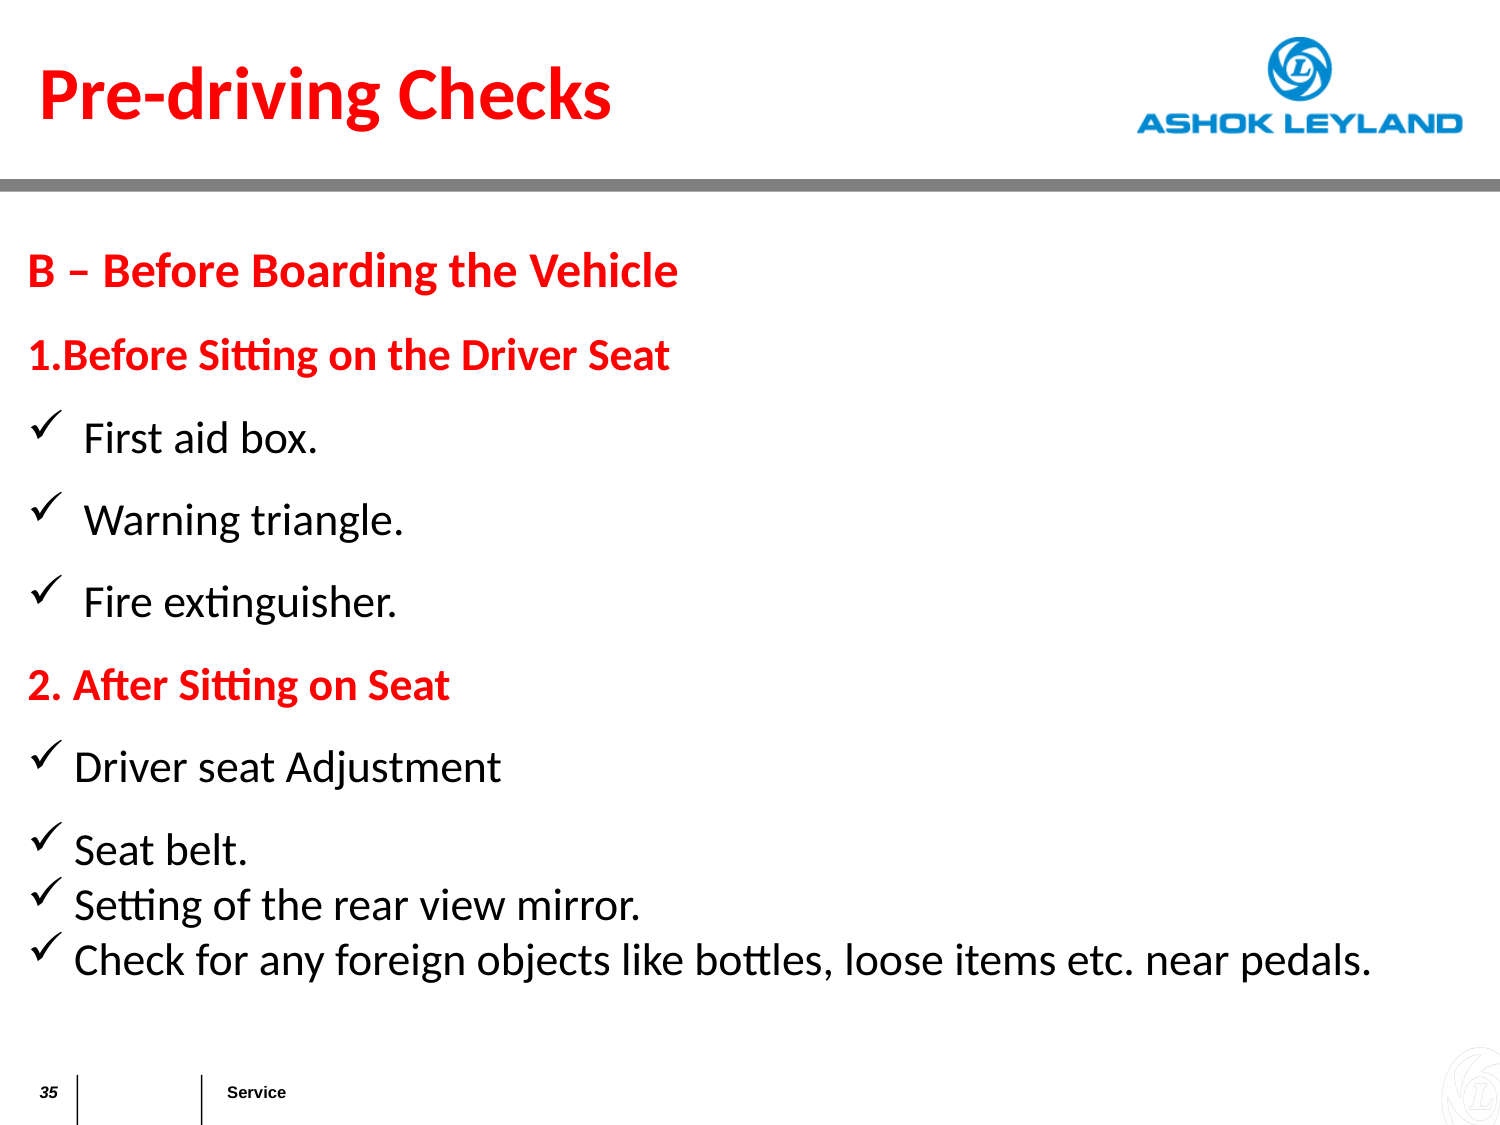

Pre-driving Checks
B – Before Boarding the Vehicle
1.Before Sitting on the Driver Seat
First aid box.
Warning triangle.
Fire extinguisher.
2. After Sitting on Seat
Driver seat Adjustment
Seat belt.
Setting of the rear view mirror.
Check for any foreign objects like bottles, loose items etc. near pedals.